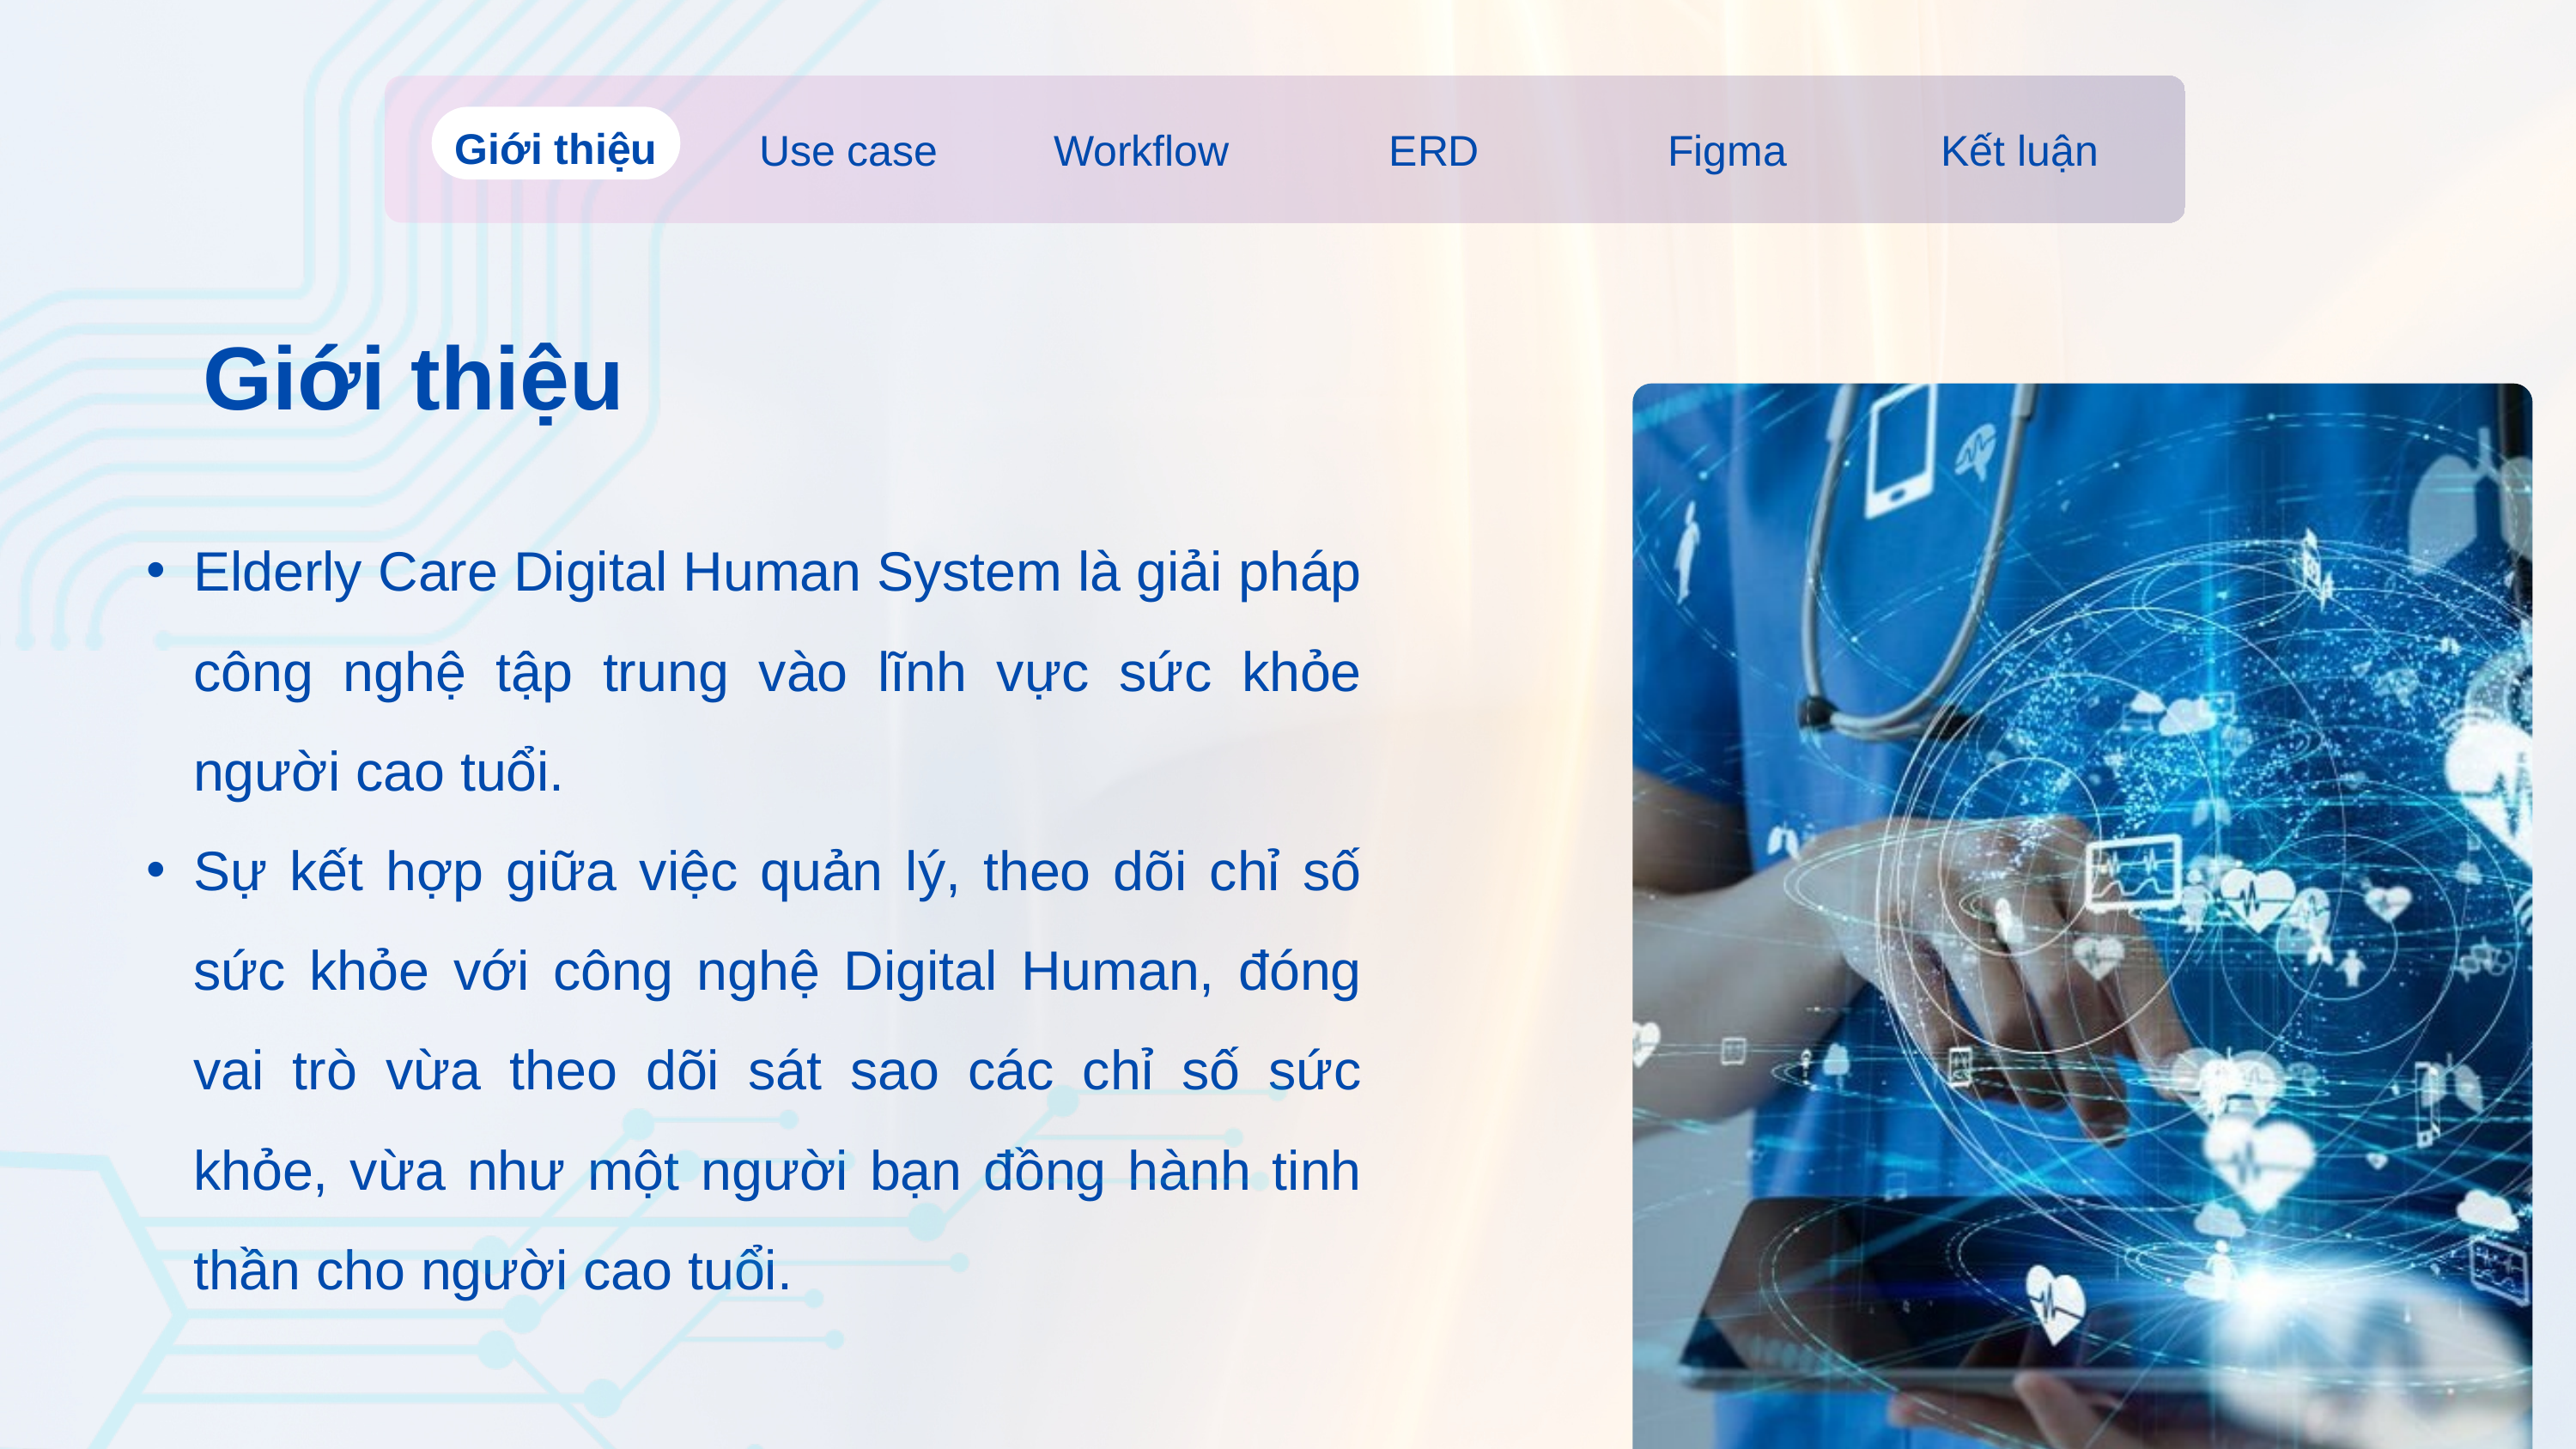

Giới thiệu
Use case
Workflow
ERD
Figma
Kết luận
Giới thiệu

Elderly Care Digital Human System là giải pháp công nghệ tập trung vào lĩnh vực sức khỏe người cao tuổi.
Sự kết hợp giữa việc quản lý, theo dõi chỉ số sức khỏe với công nghệ Digital Human, đóng vai trò vừa theo dõi sát sao các chỉ số sức khỏe, vừa như một người bạn đồng hành tinh thần cho người cao tuổi.